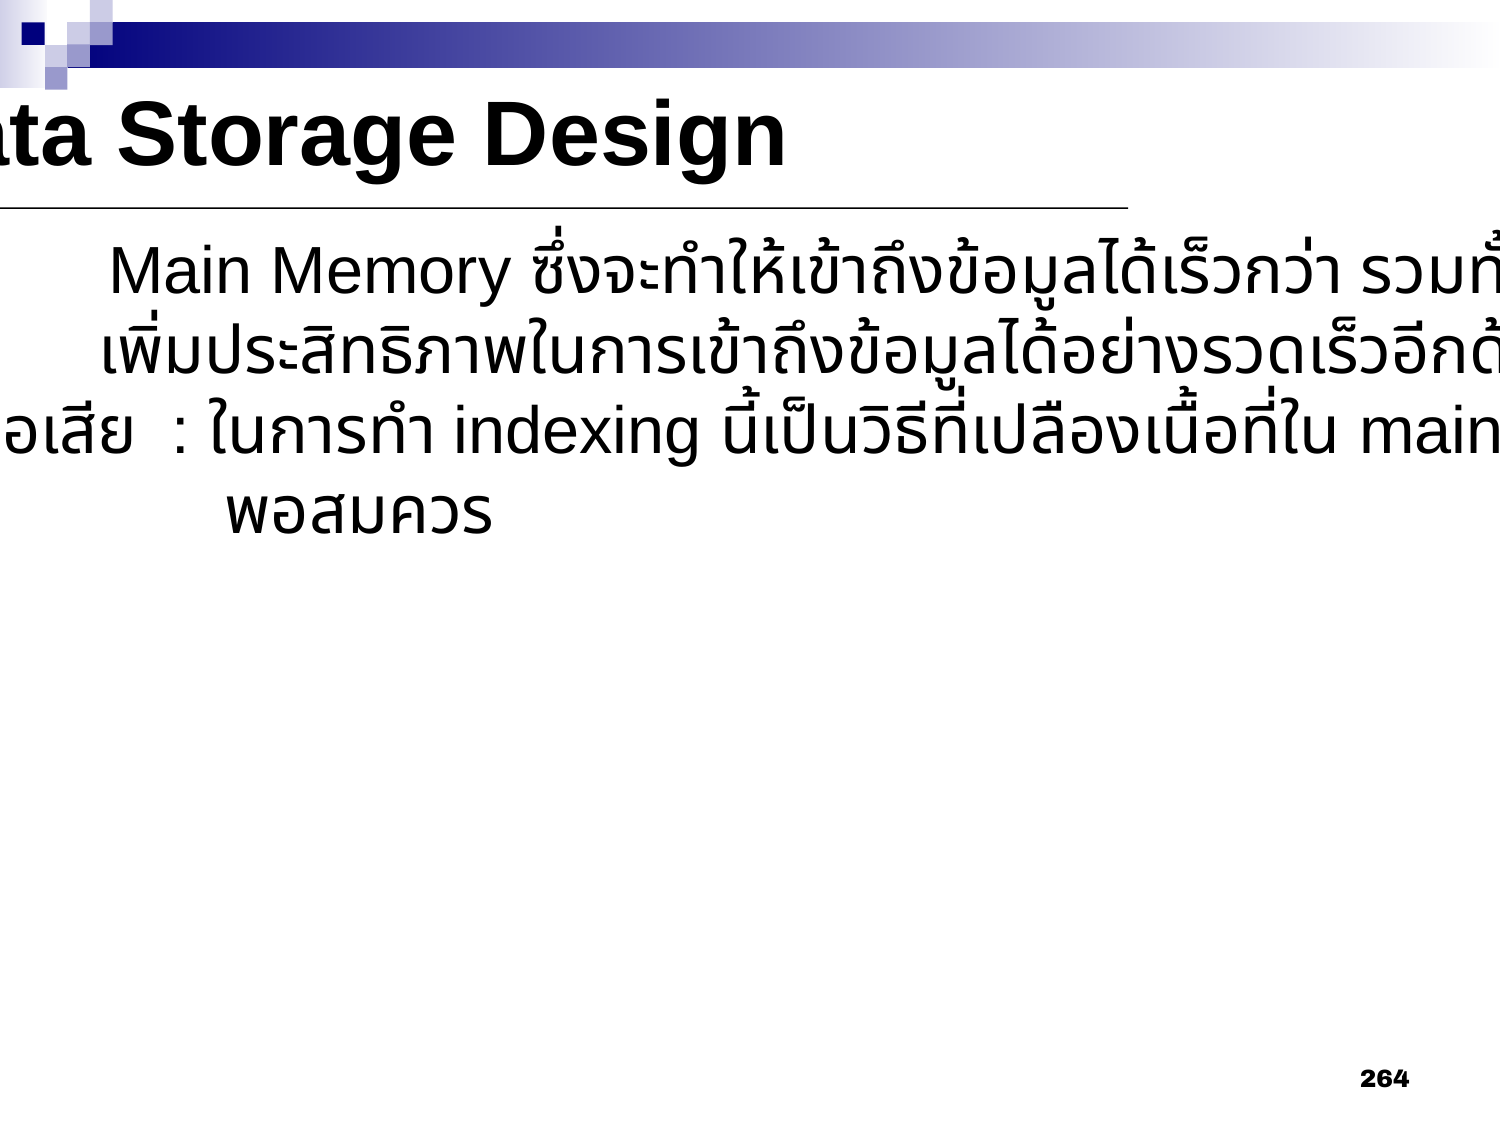

Data Storage Design

	        Main Memory ซึ่งจะทำให้เข้าถึงข้อมูลได้เร็วกว่า รวมทั้งเป็นการ
	        เพิ่มประสิทธิภาพในการเข้าถึงข้อมูลได้อย่างรวดเร็วอีกด้วย
         ข้อเสีย  : ในการทำ indexing นี้เป็นวิธีที่เปลืองเนื้อที่ใน main memory
                        พอสมควร
264